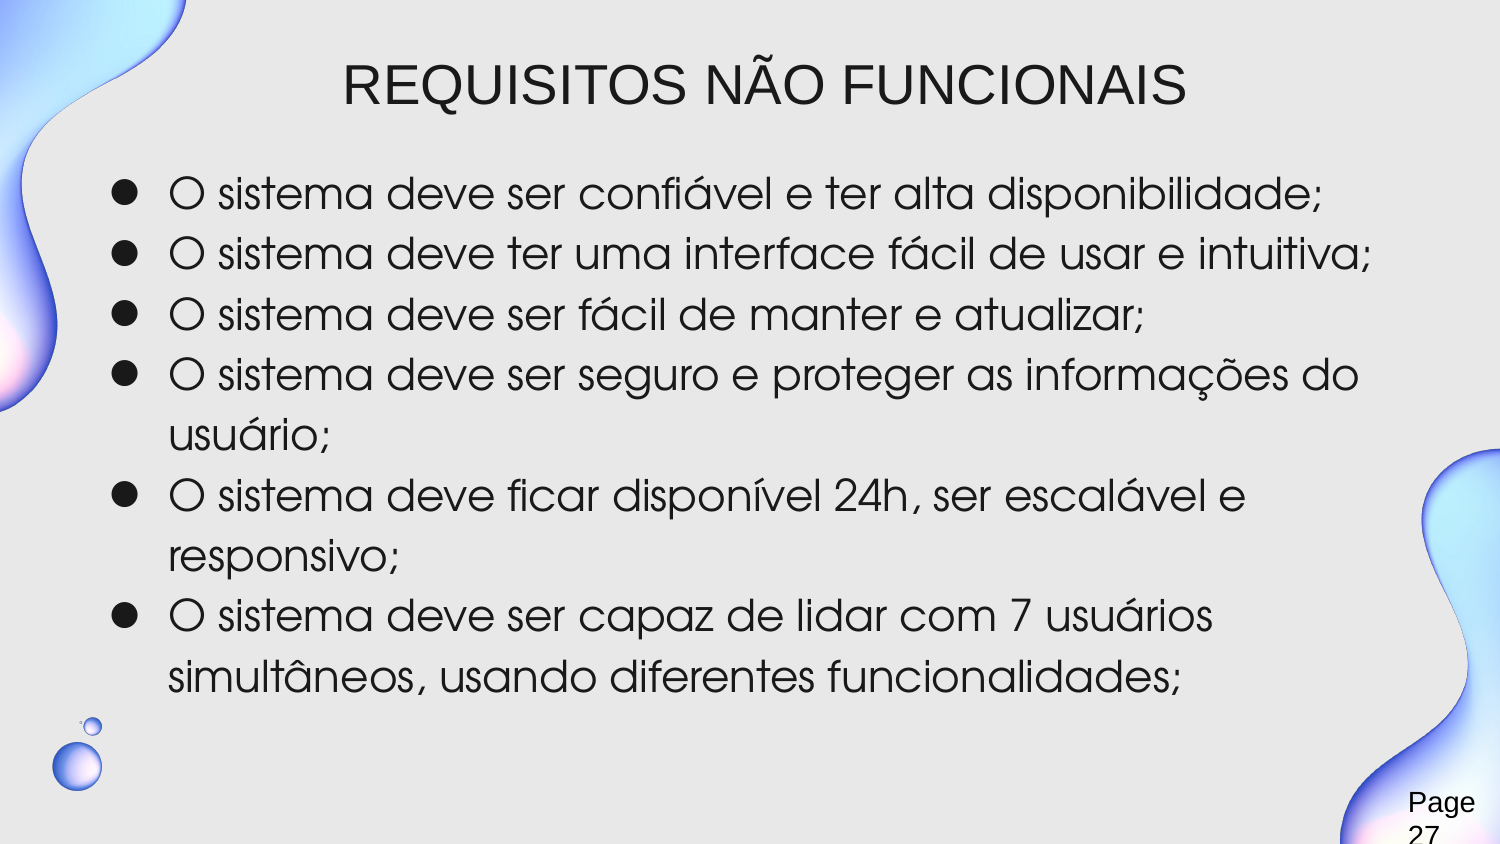

REQUISITOS NÃO FUNCIONAIS
O sistema deve ser confiável e ter alta disponibilidade;
O sistema deve ter uma interface fácil de usar e intuitiva;
O sistema deve ser fácil de manter e atualizar;
O sistema deve ser seguro e proteger as informações do usuário;
O sistema deve ficar disponível 24h, ser escalável e responsivo;
O sistema deve ser capaz de lidar com 7 usuários simultâneos, usando diferentes funcionalidades;

Page 27